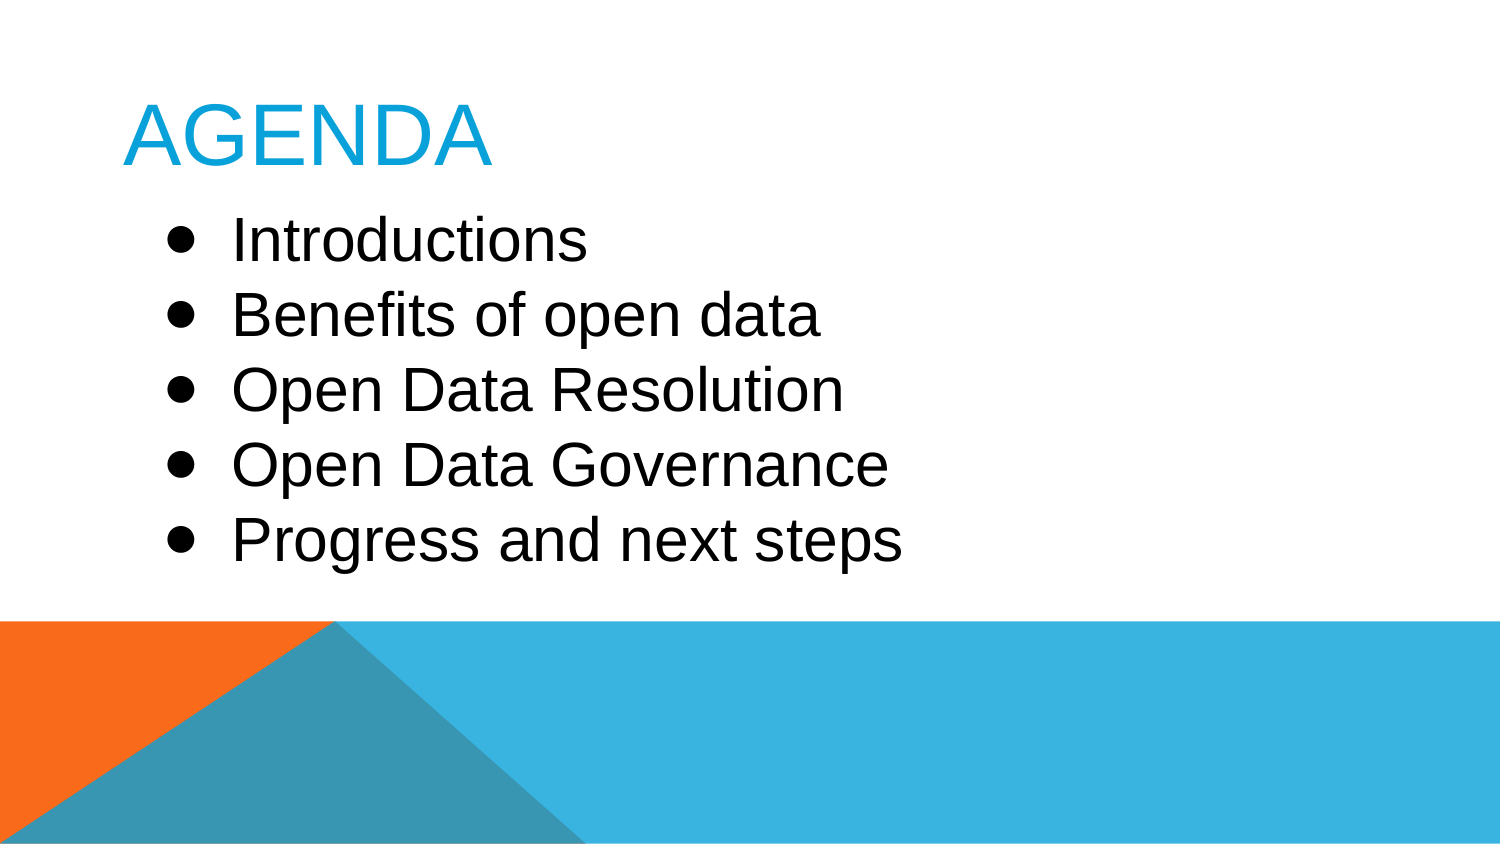

# AGENDA

Introductions
Benefits of open data
Open Data Resolution
Open Data Governance
Progress and next steps